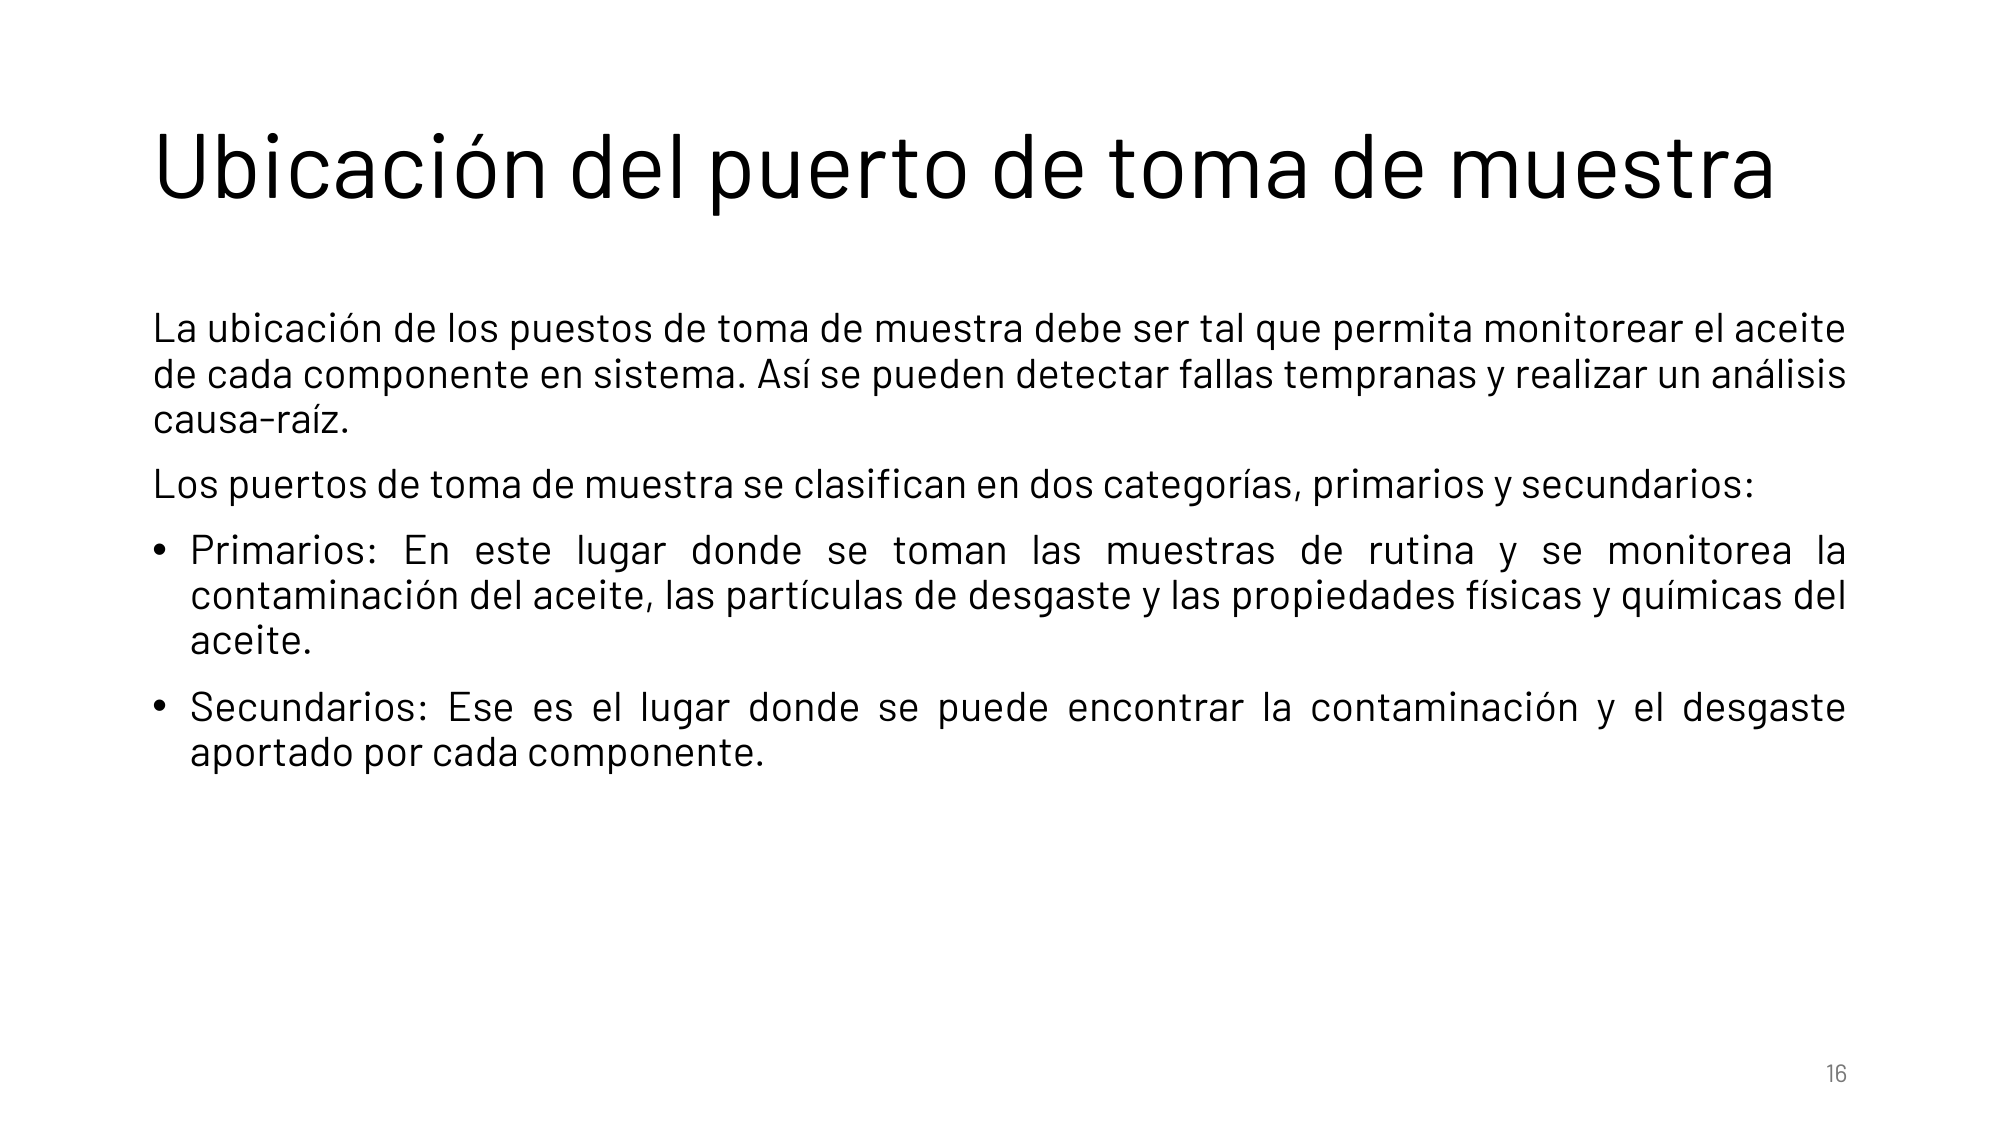

# Ubicación del puerto de toma de muestra
La ubicación de los puestos de toma de muestra debe ser tal que permita monitorear el aceite de cada componente en sistema. Así se pueden detectar fallas tempranas y realizar un análisis causa-raíz.
Los puertos de toma de muestra se clasifican en dos categorías, primarios y secundarios:
Primarios: En este lugar donde se toman las muestras de rutina y se monitorea la contaminación del aceite, las partículas de desgaste y las propiedades físicas y químicas del aceite.
Secundarios: Ese es el lugar donde se puede encontrar la contaminación y el desgaste aportado por cada componente.
16